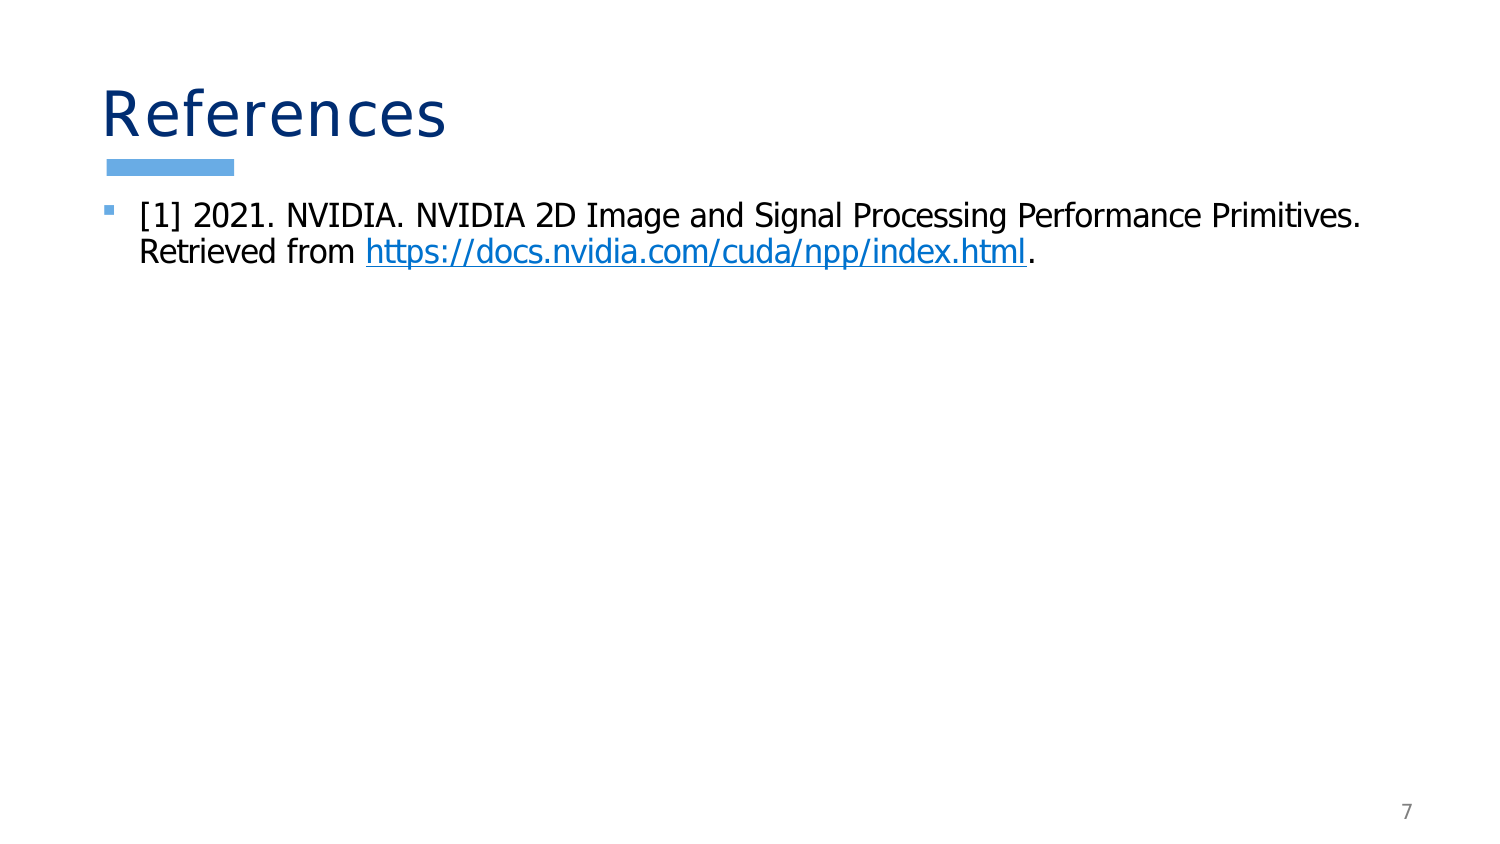

# References
[1] 2021. NVIDIA. NVIDIA 2D Image and Signal Processing Performance Primitives. Retrieved from https://docs.nvidia.com/cuda/npp/index.html.